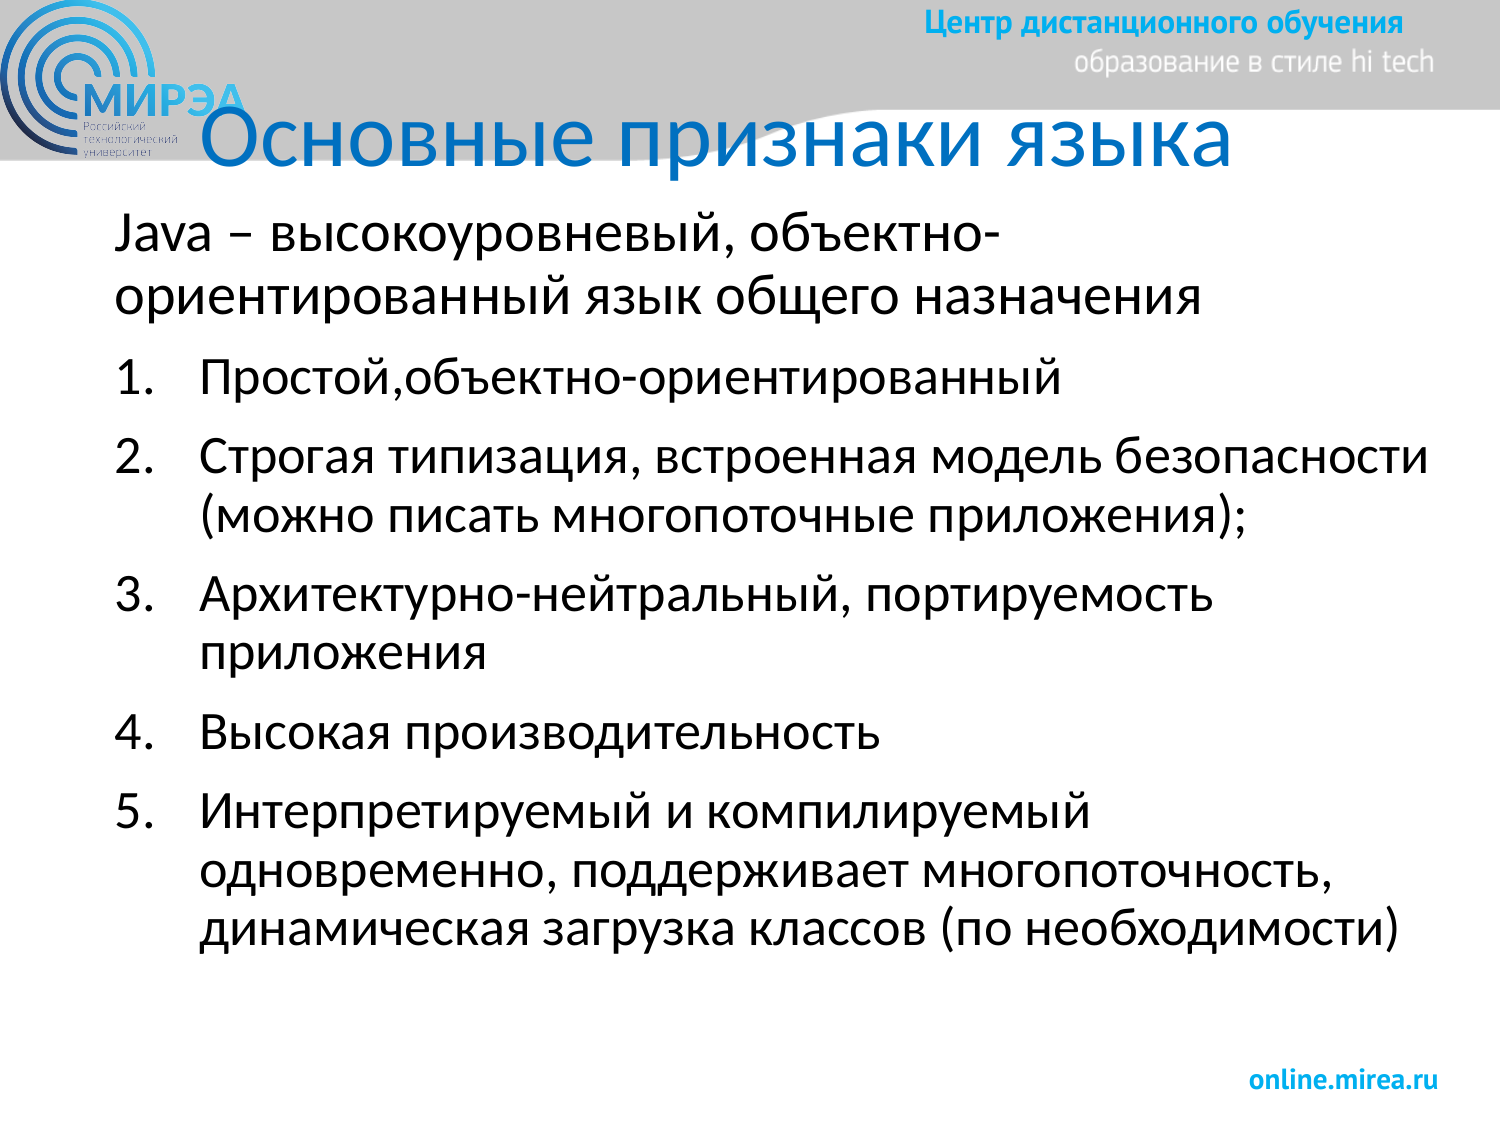

# Основные признаки языка
Java – высокоуровневый, объектно-ориентированный язык общего назначения
Простой,объектно-ориентированный
Строгая типизация, встроенная модель безопасности (можно писать многопоточные приложения);
Архитектурно-нейтральный, портируемость приложения
Высокая производительность
Интерпретируемый и компилируемый одновременно, поддерживает многопоточность, динамическая загрузка классов (по необходимости)